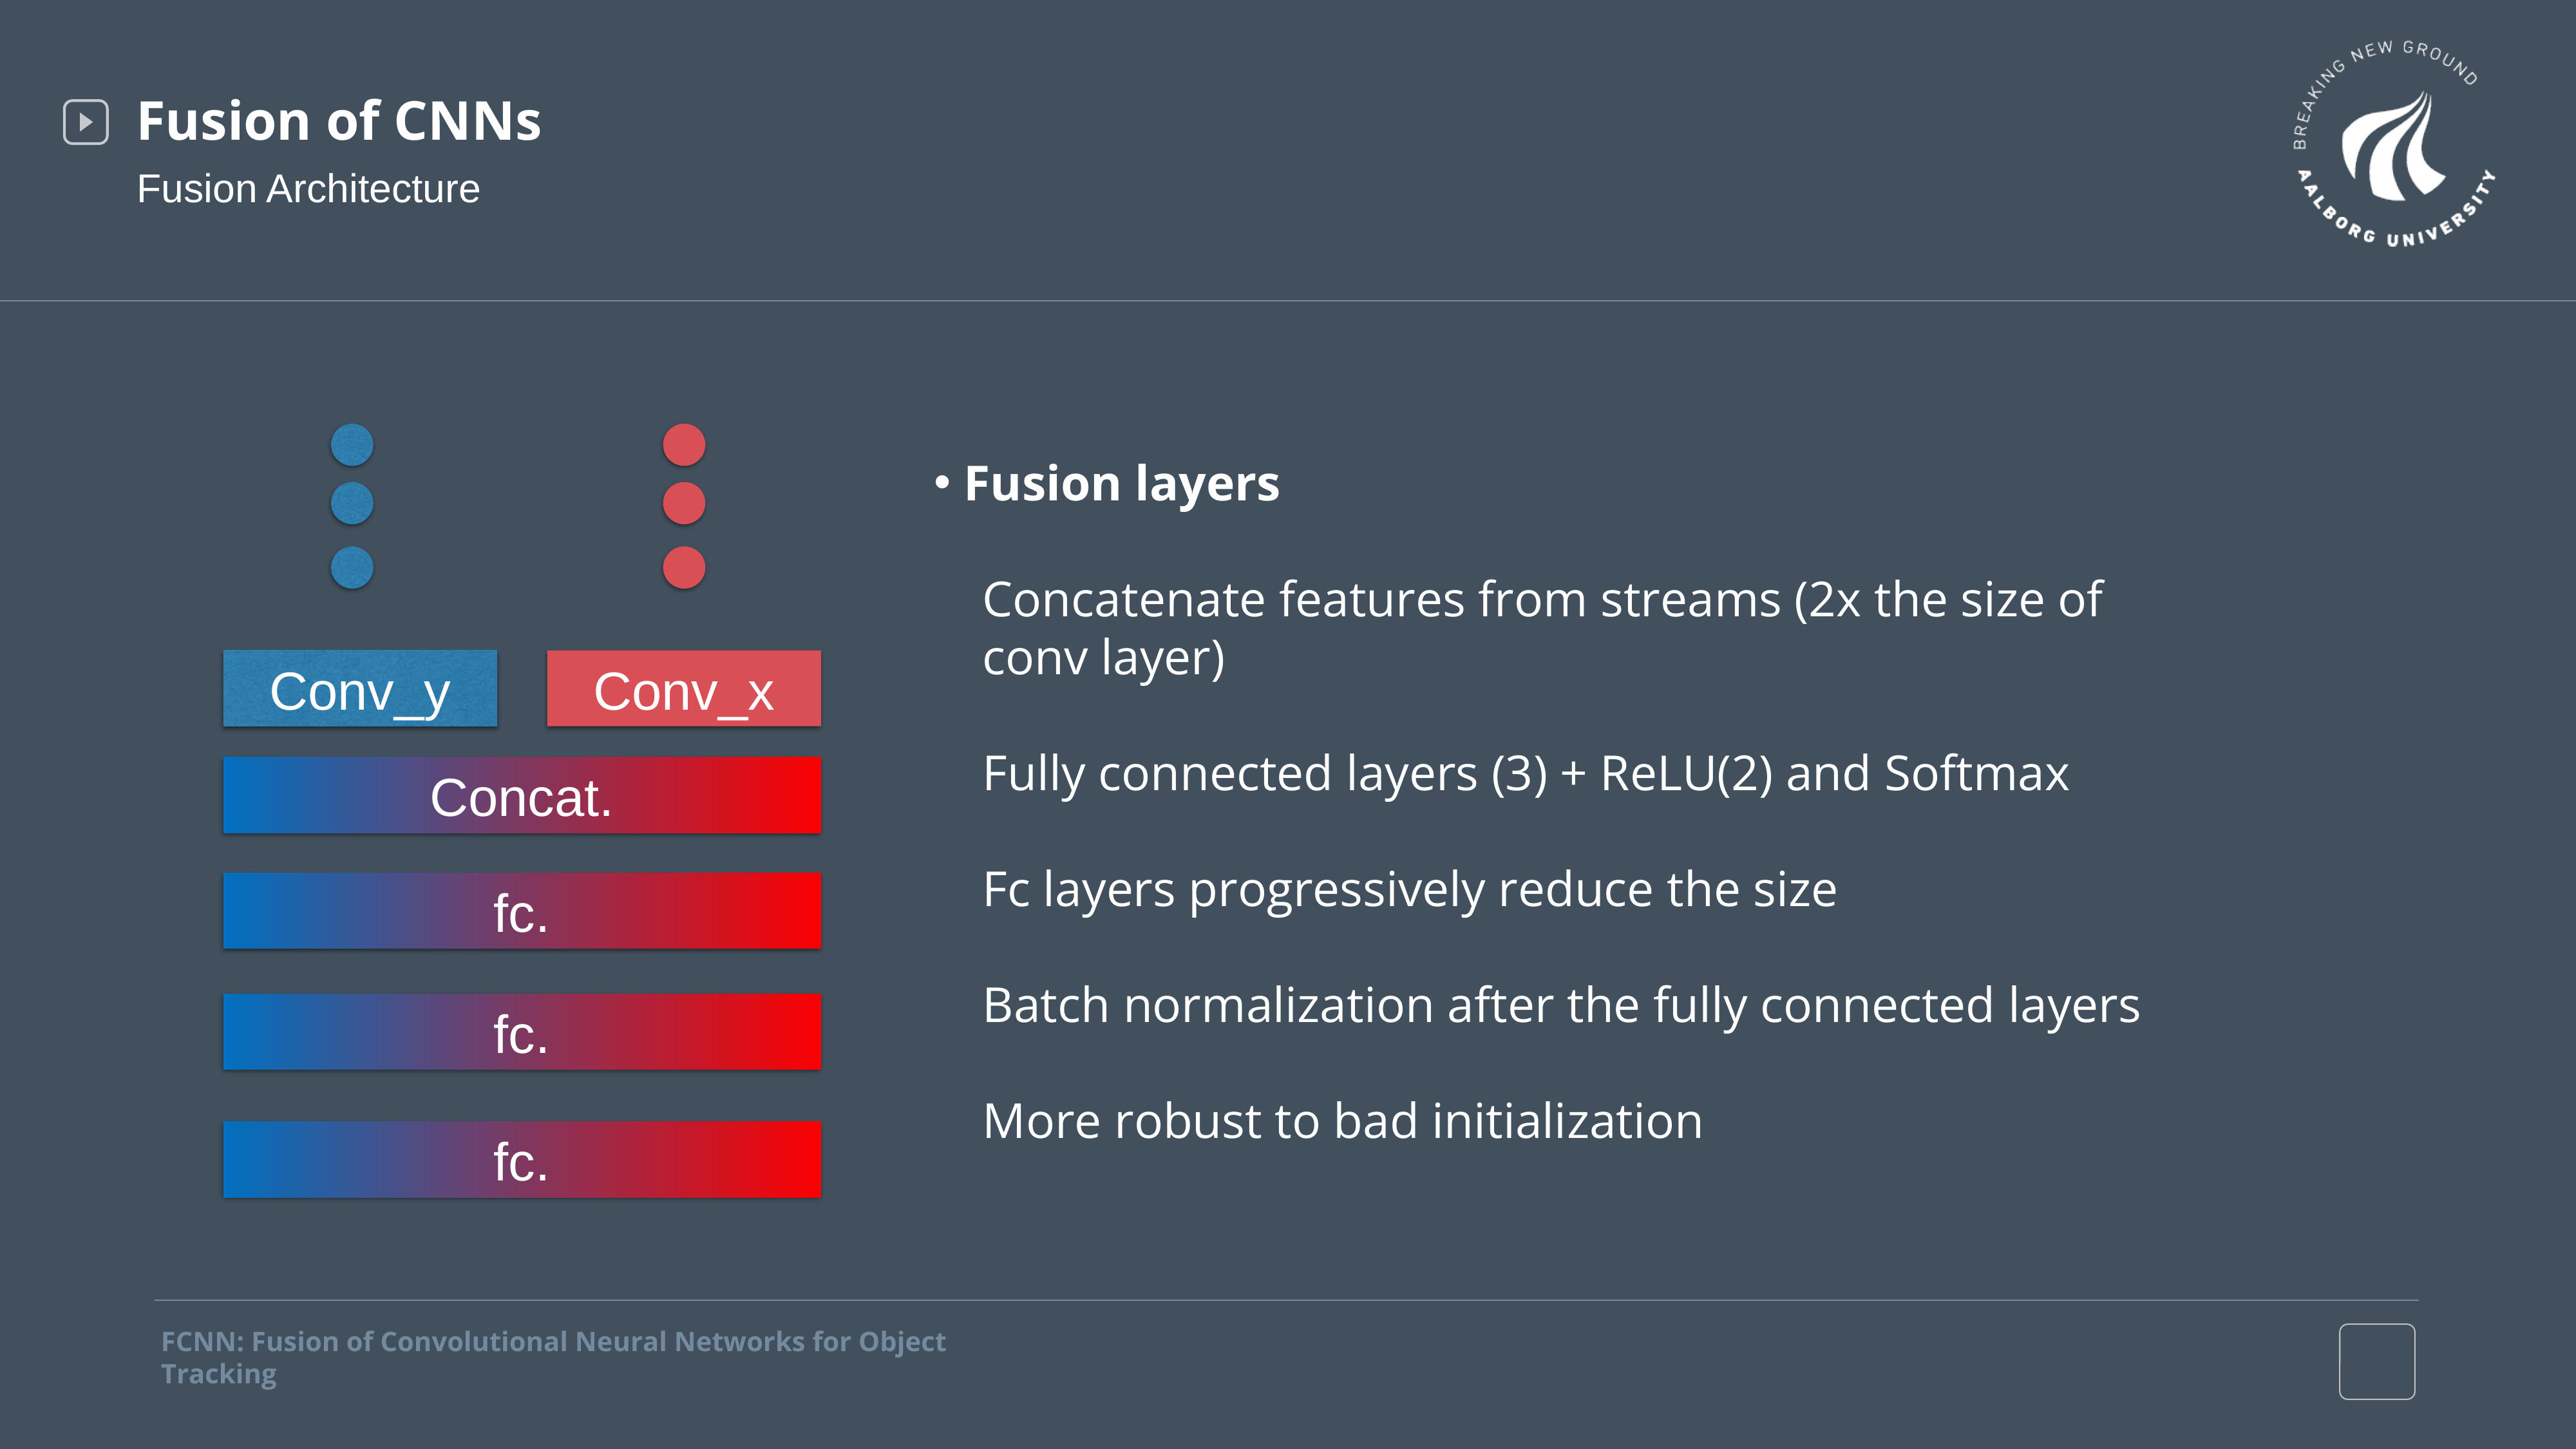

Fusion of CNNs
Fusion Architecture

 Fusion layers

Concatenate features from streams (2x the size of conv layer)

Fully connected layers (3) + ReLU(2) and Softmax

Fc layers progressively reduce the size

Batch normalization after the fully connected layers

More robust to bad initialization

Conv_y
Conv_x
Concat.
fc.
fc.
fc.